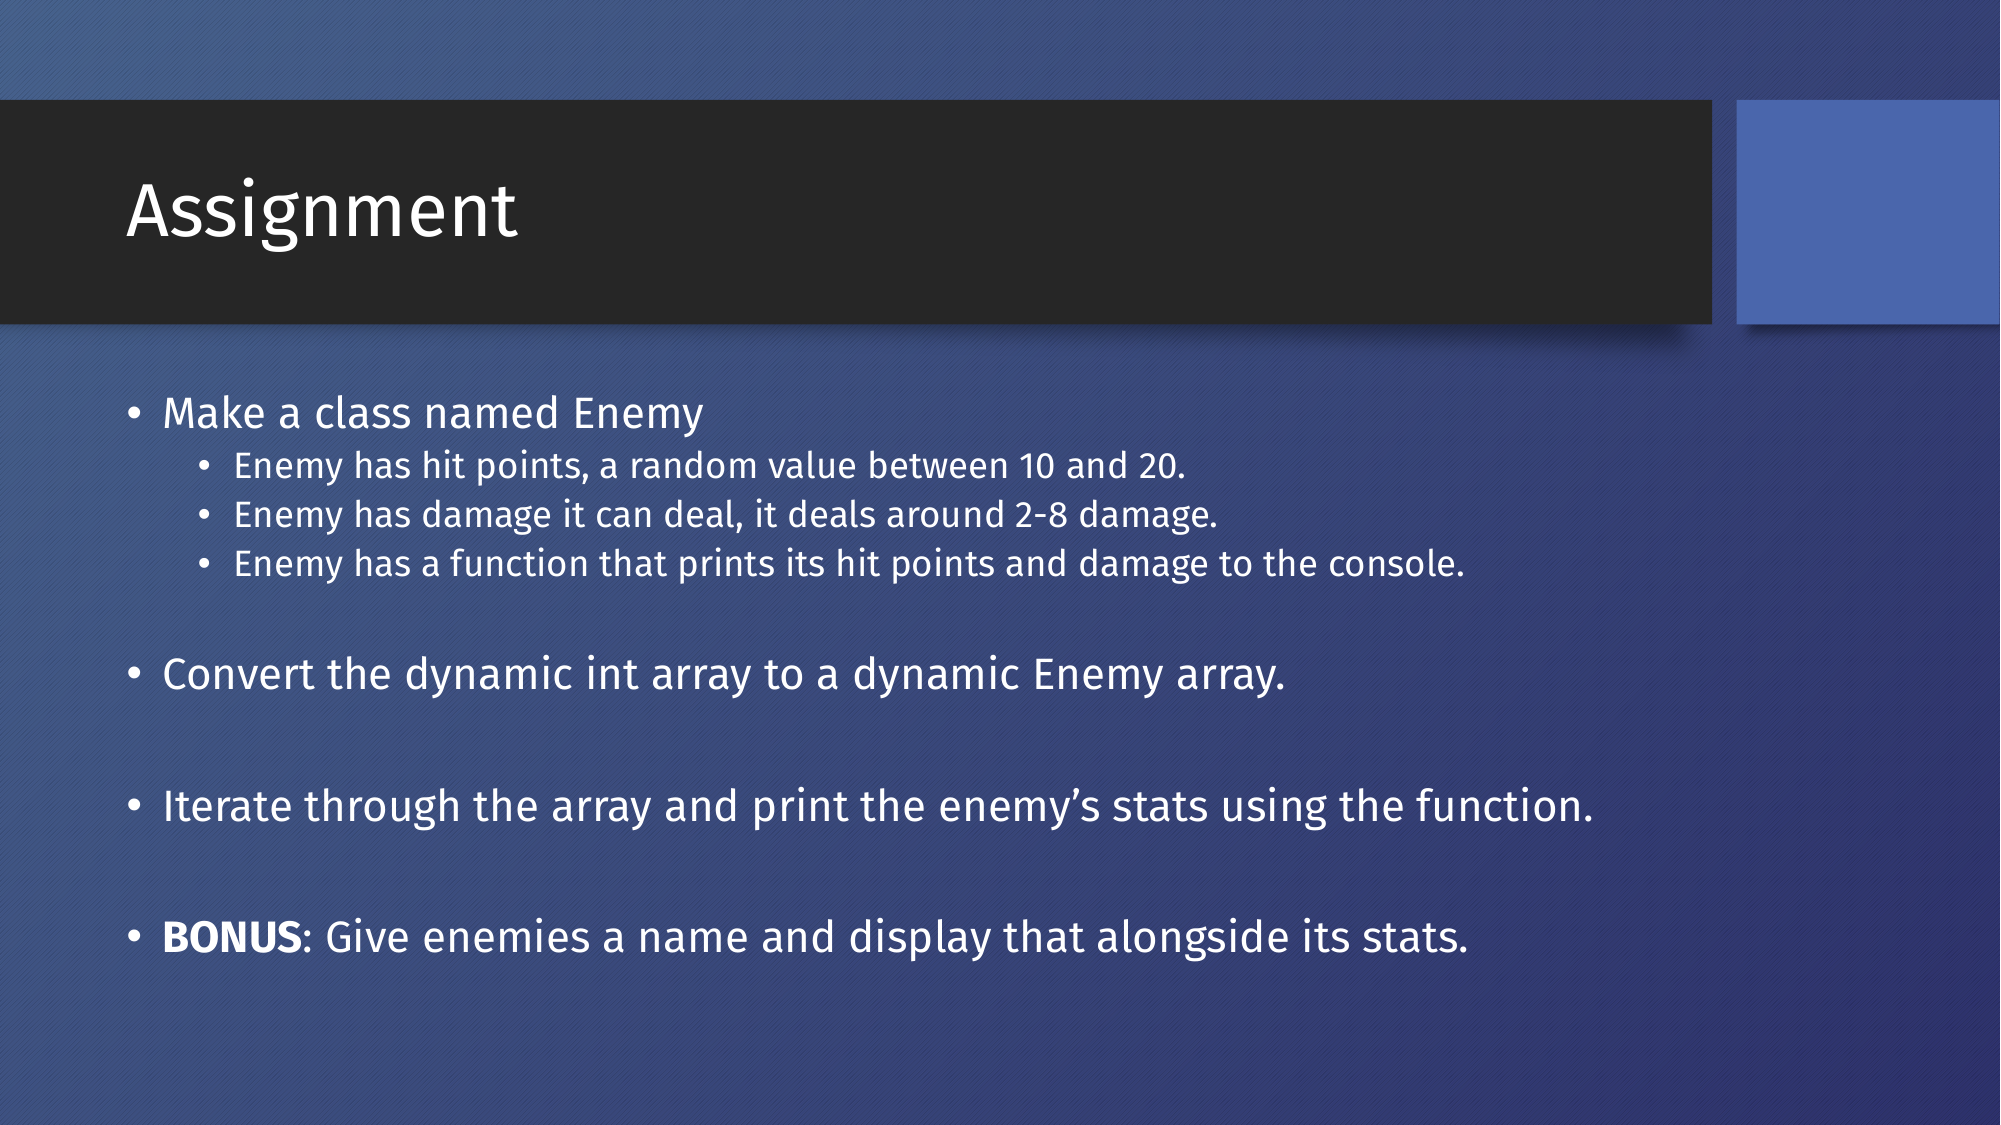

# Assignment
Make a class named Enemy
Enemy has hit points, a random value between 10 and 20.
Enemy has damage it can deal, it deals around 2-8 damage.
Enemy has a function that prints its hit points and damage to the console.

Convert the dynamic int array to a dynamic Enemy array.

Iterate through the array and print the enemy’s stats using the function.

BONUS: Give enemies a name and display that alongside its stats.